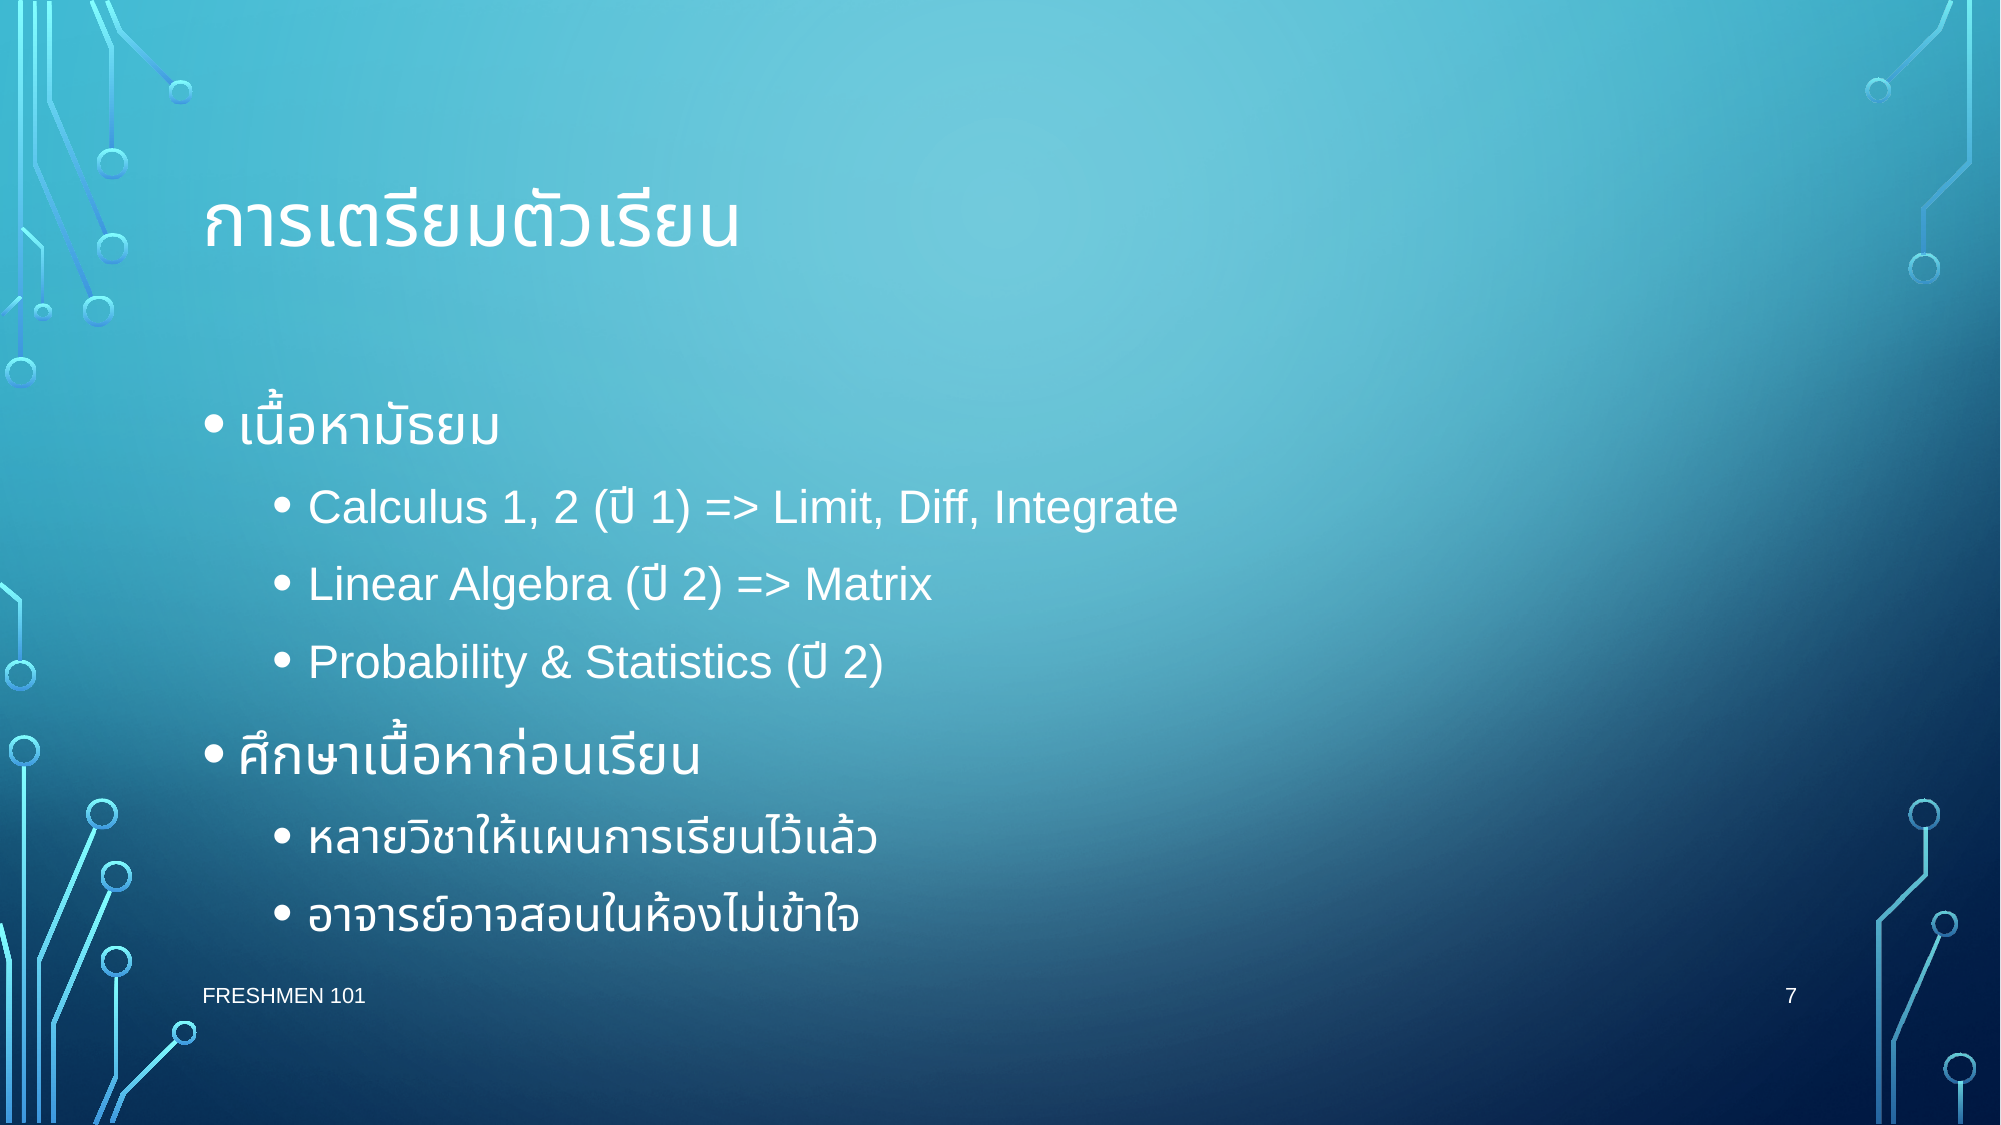

# การเตรียมตัวเรียน
เนื้อหามัธยม
Calculus 1, 2 (ปี 1) => Limit, Diff, Integrate
Linear Algebra (ปี 2) => Matrix
Probability & Statistics (ปี 2)
ศึกษาเนื้อหาก่อนเรียน
หลายวิชาให้แผนการเรียนไว้แล้ว
อาจารย์อาจสอนในห้องไม่เข้าใจ
7
Freshmen 101